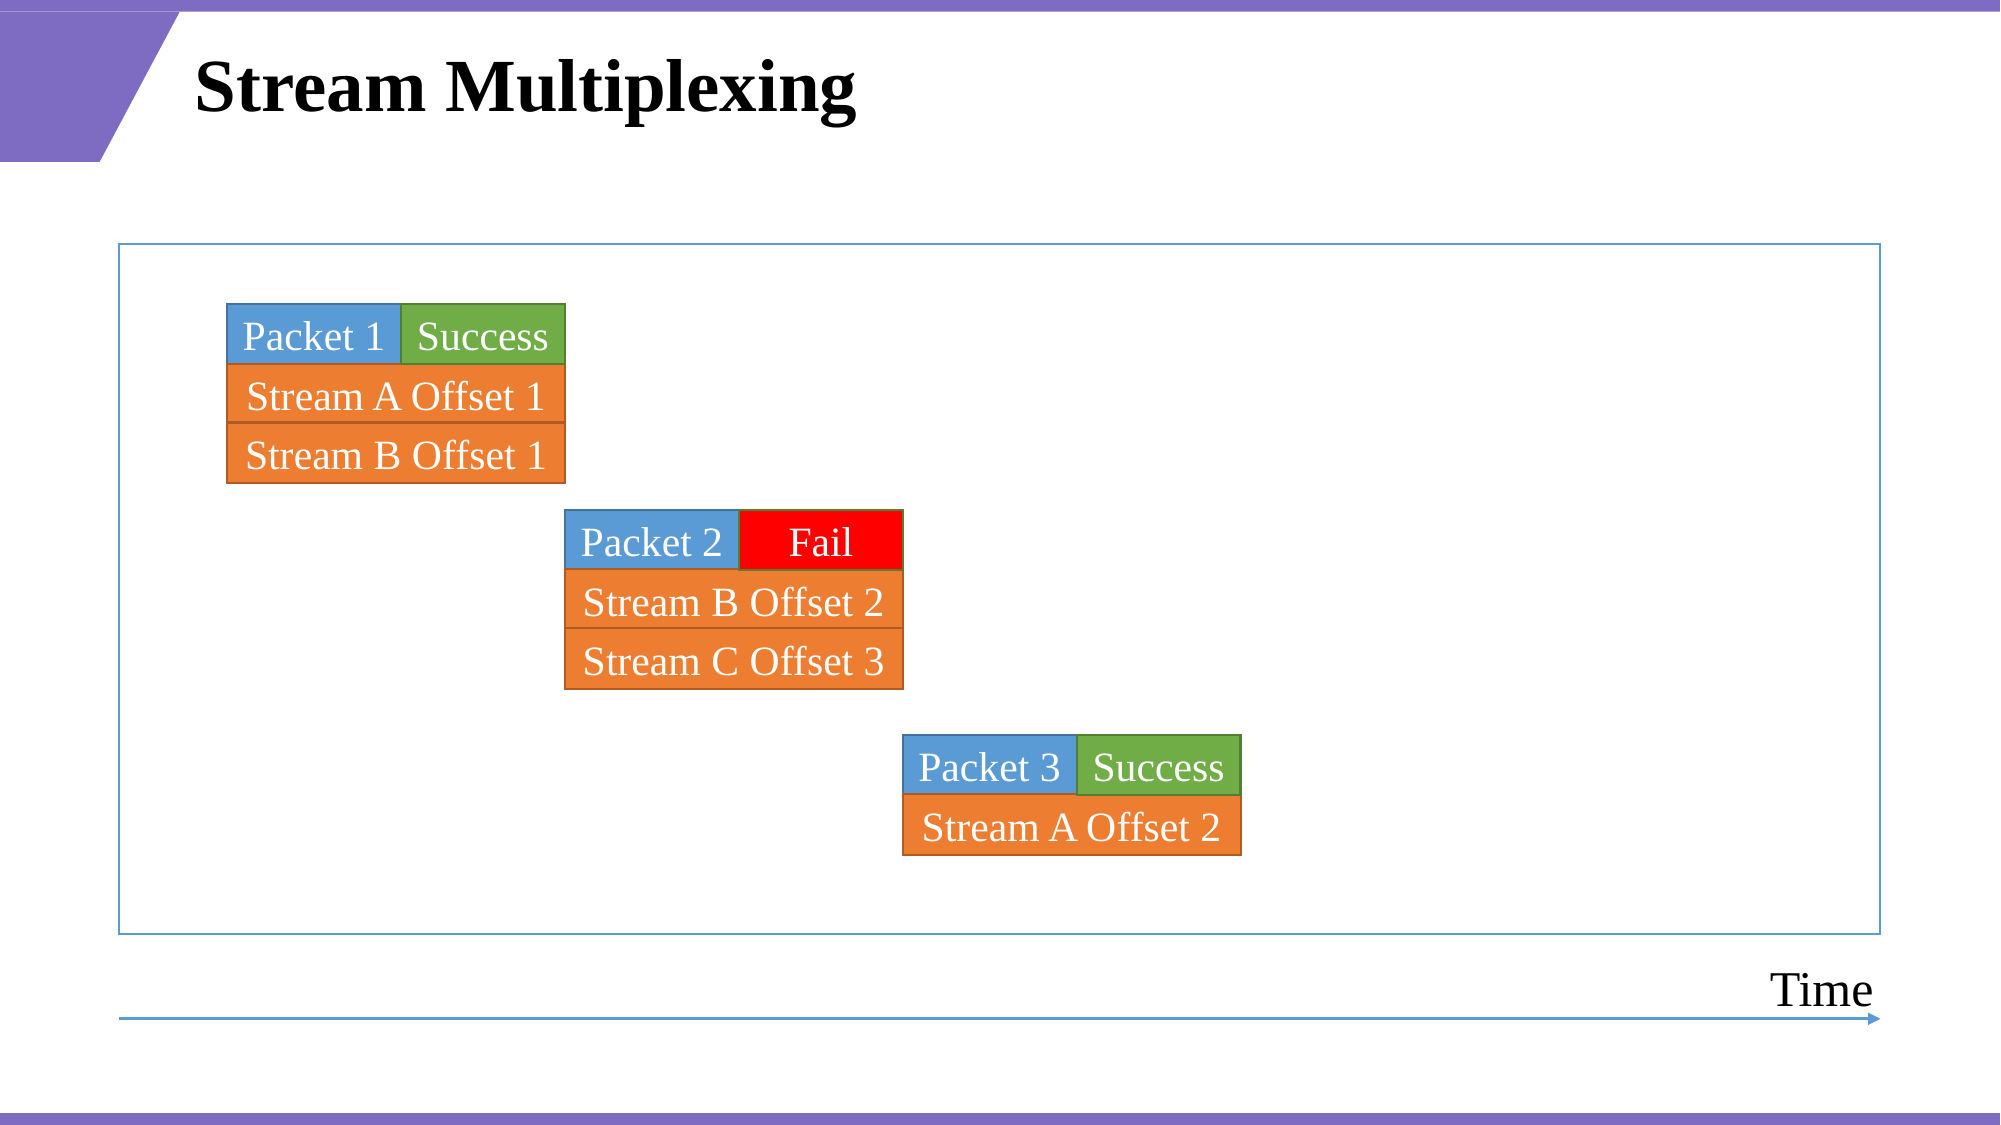

# Stream Multiplexing

Success
Packet 1
Stream A Offset 1
Stream B Offset 1
Fail
Packet 2
Stream B Offset 2
Stream C Offset 3
Success
Packet 3
Stream A Offset 2
Time